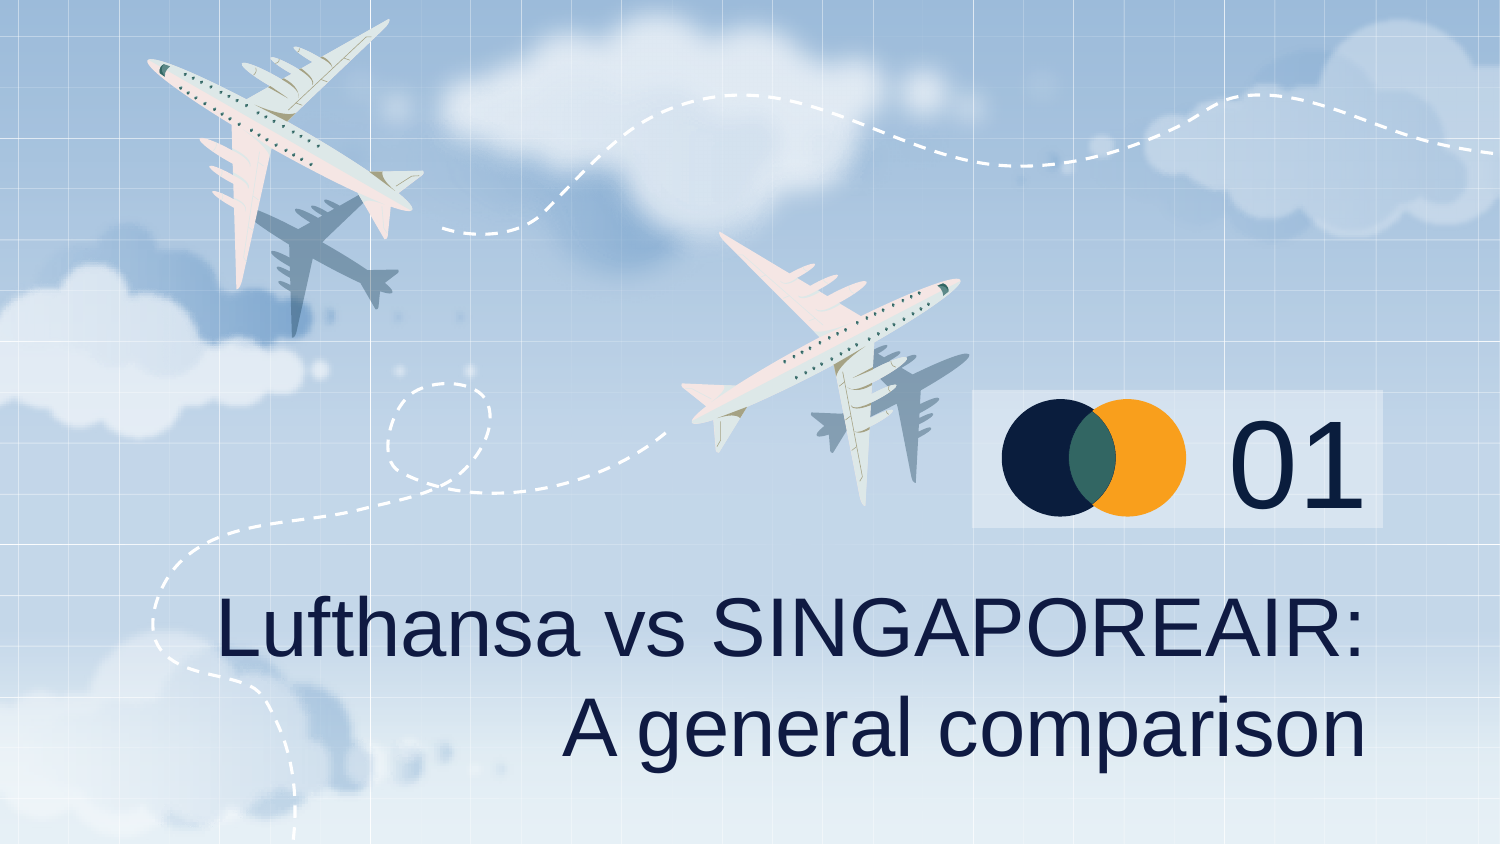

01

# Lufthansa vs SINGAPOREAIR: A general comparison